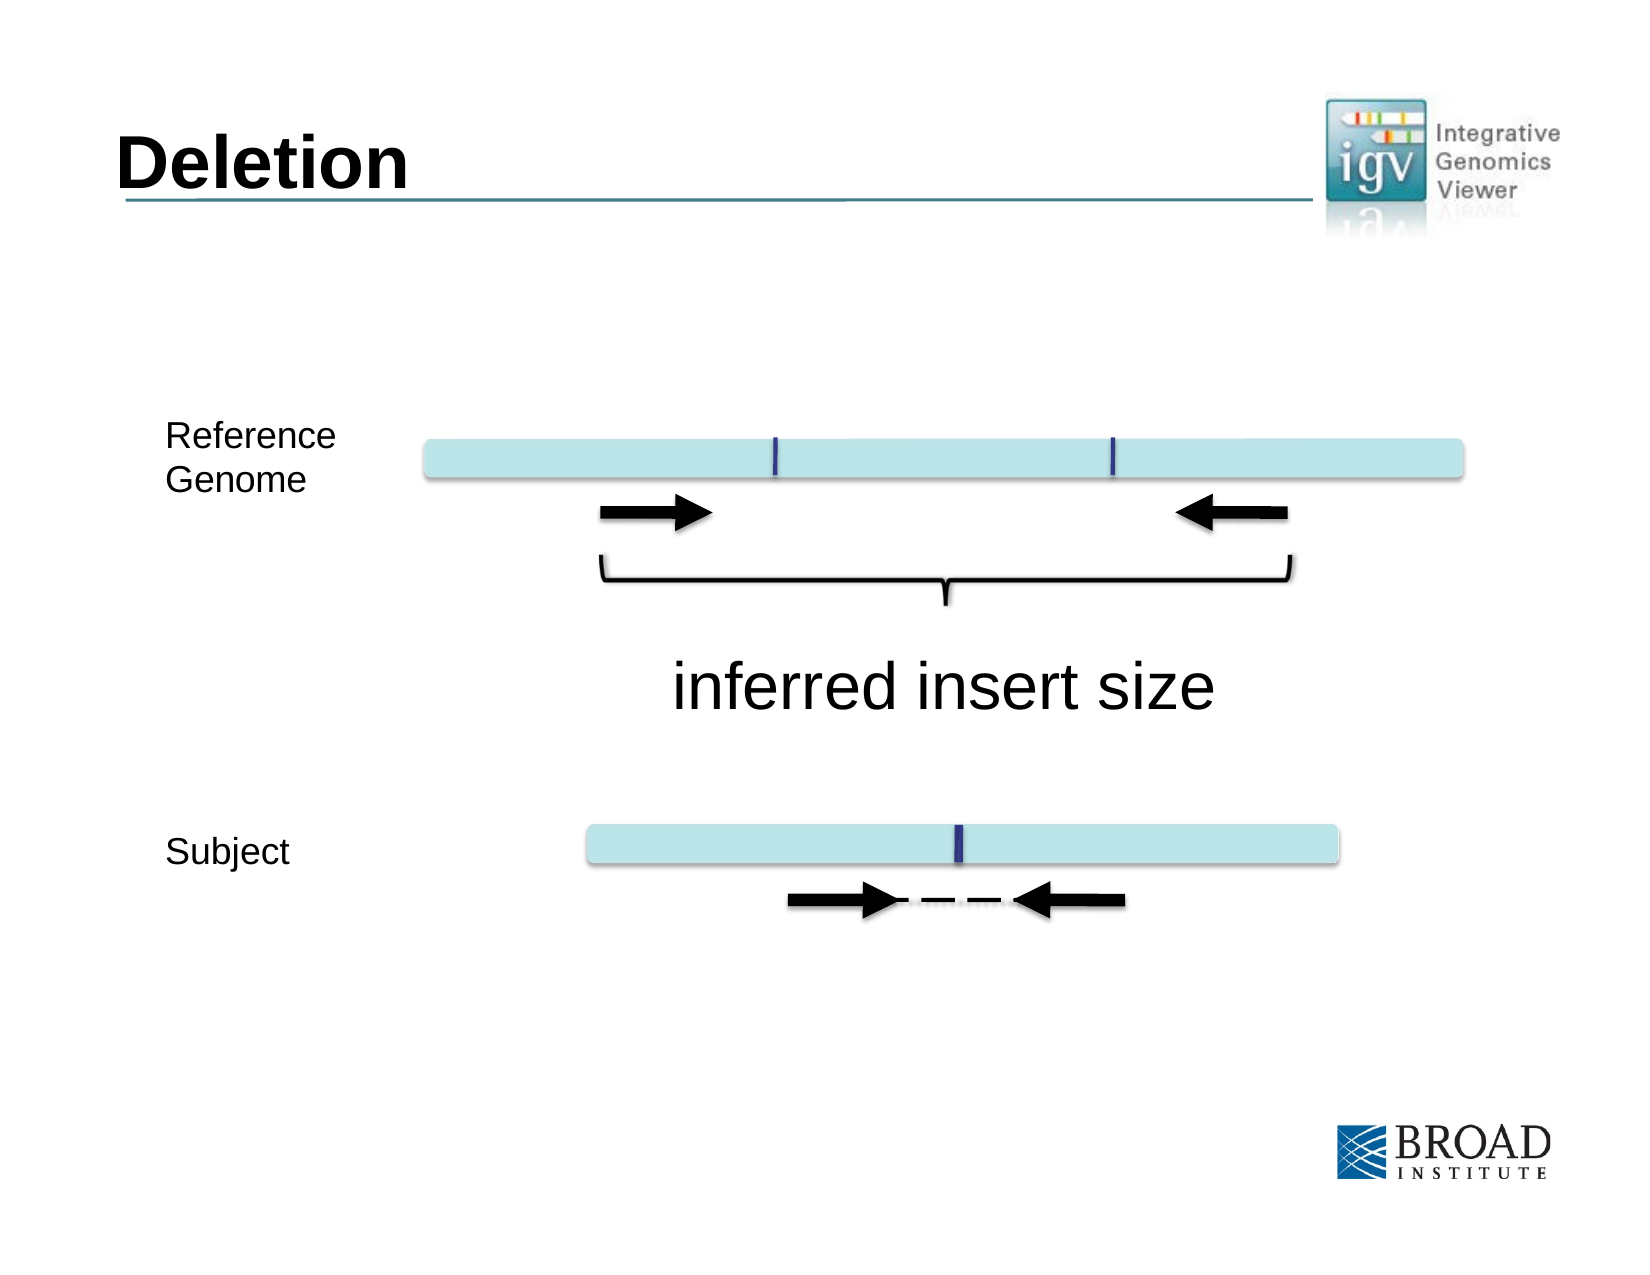

# Deletion
Reference Genome

inferred insert size

Subject